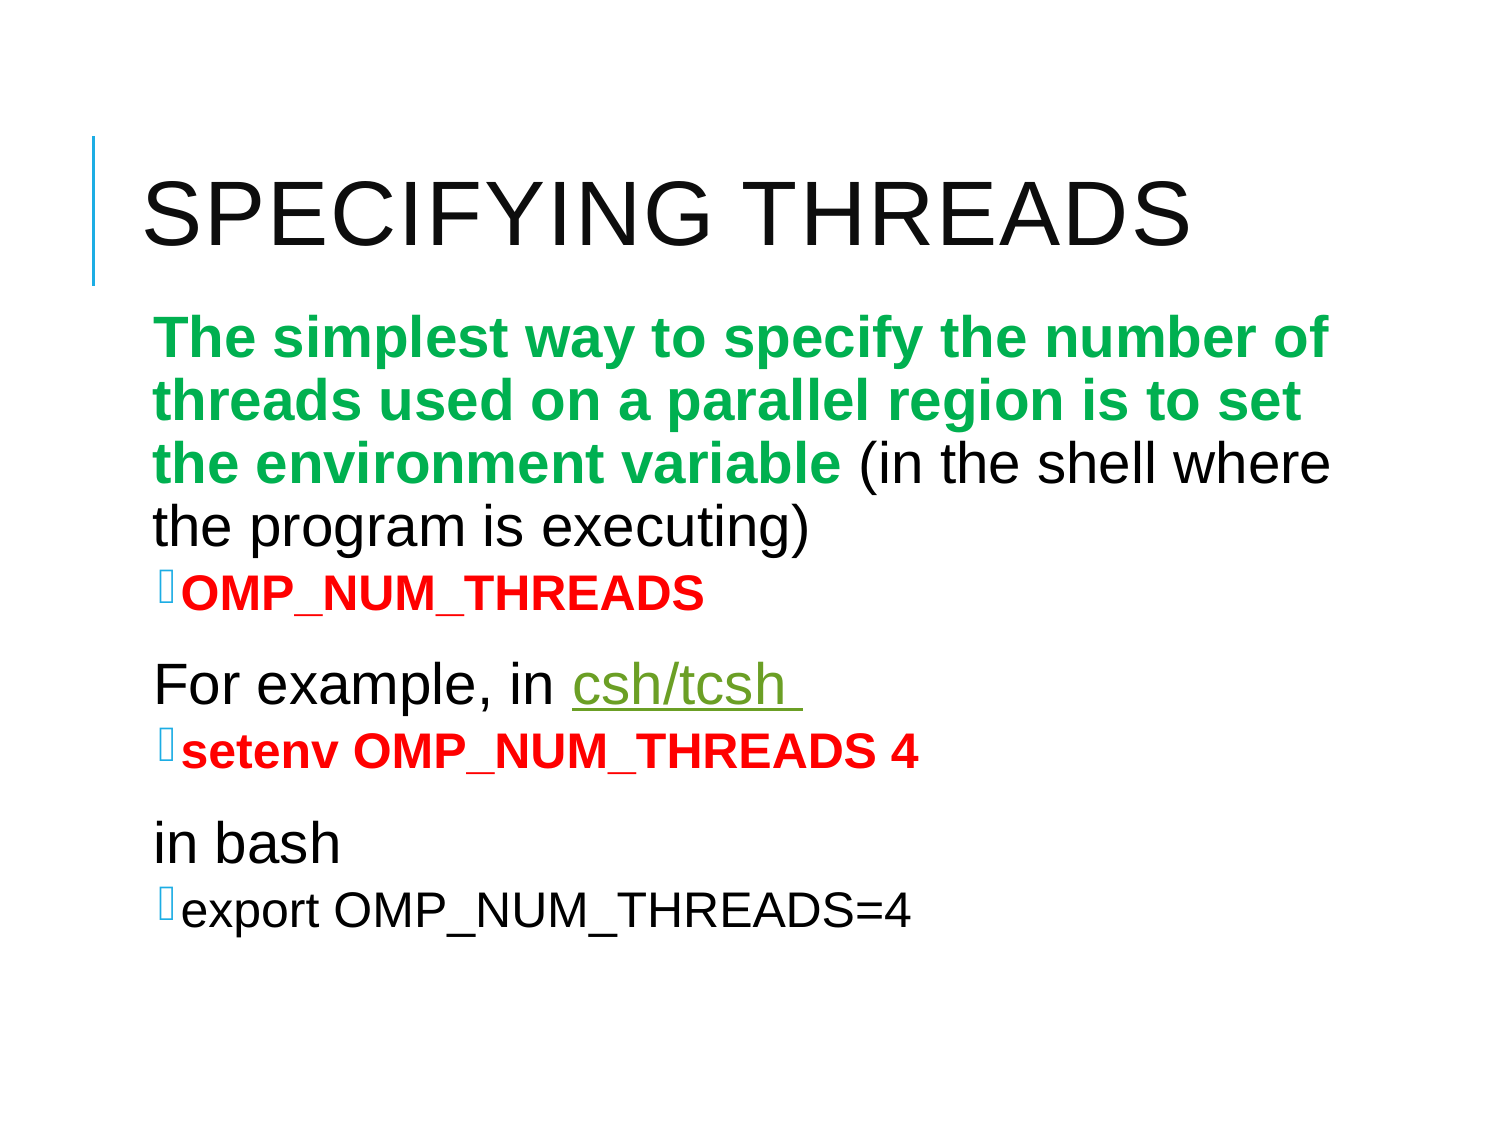

# Specifying threads
The simplest way to specify the number of threads used on a parallel region is to set the environment variable (in the shell where the program is executing)
OMP_NUM_THREADS
For example, in csh/tcsh
setenv OMP_NUM_THREADS 4
in bash
export OMP_NUM_THREADS=4